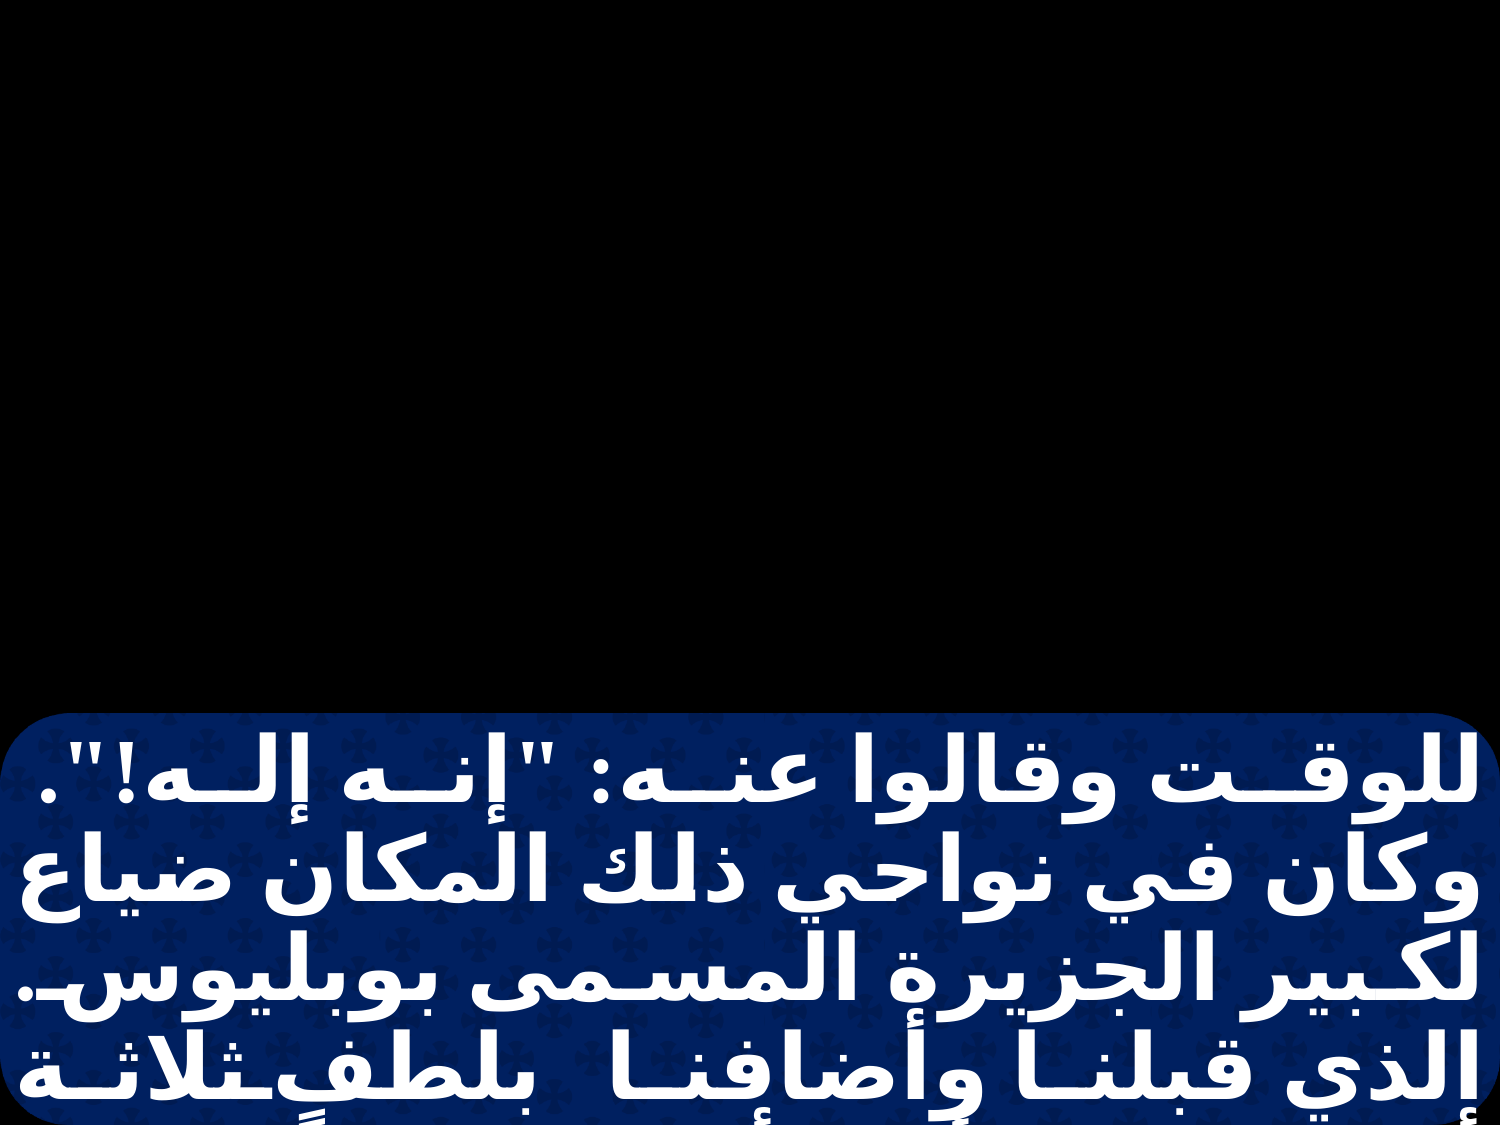

للوقت وقالوا عنه: "إنه إله!".  وكان في نواحي ذلك المكان ضياع لكبير الجزيرة المسمى بوبليوس. الذي قبلنا وأضافنا بلطفٍ ثلاثة أيامٍ. فحدث أن أبا بوبليوس كان مضطجعًا قد أخذته الحمى والزحار.